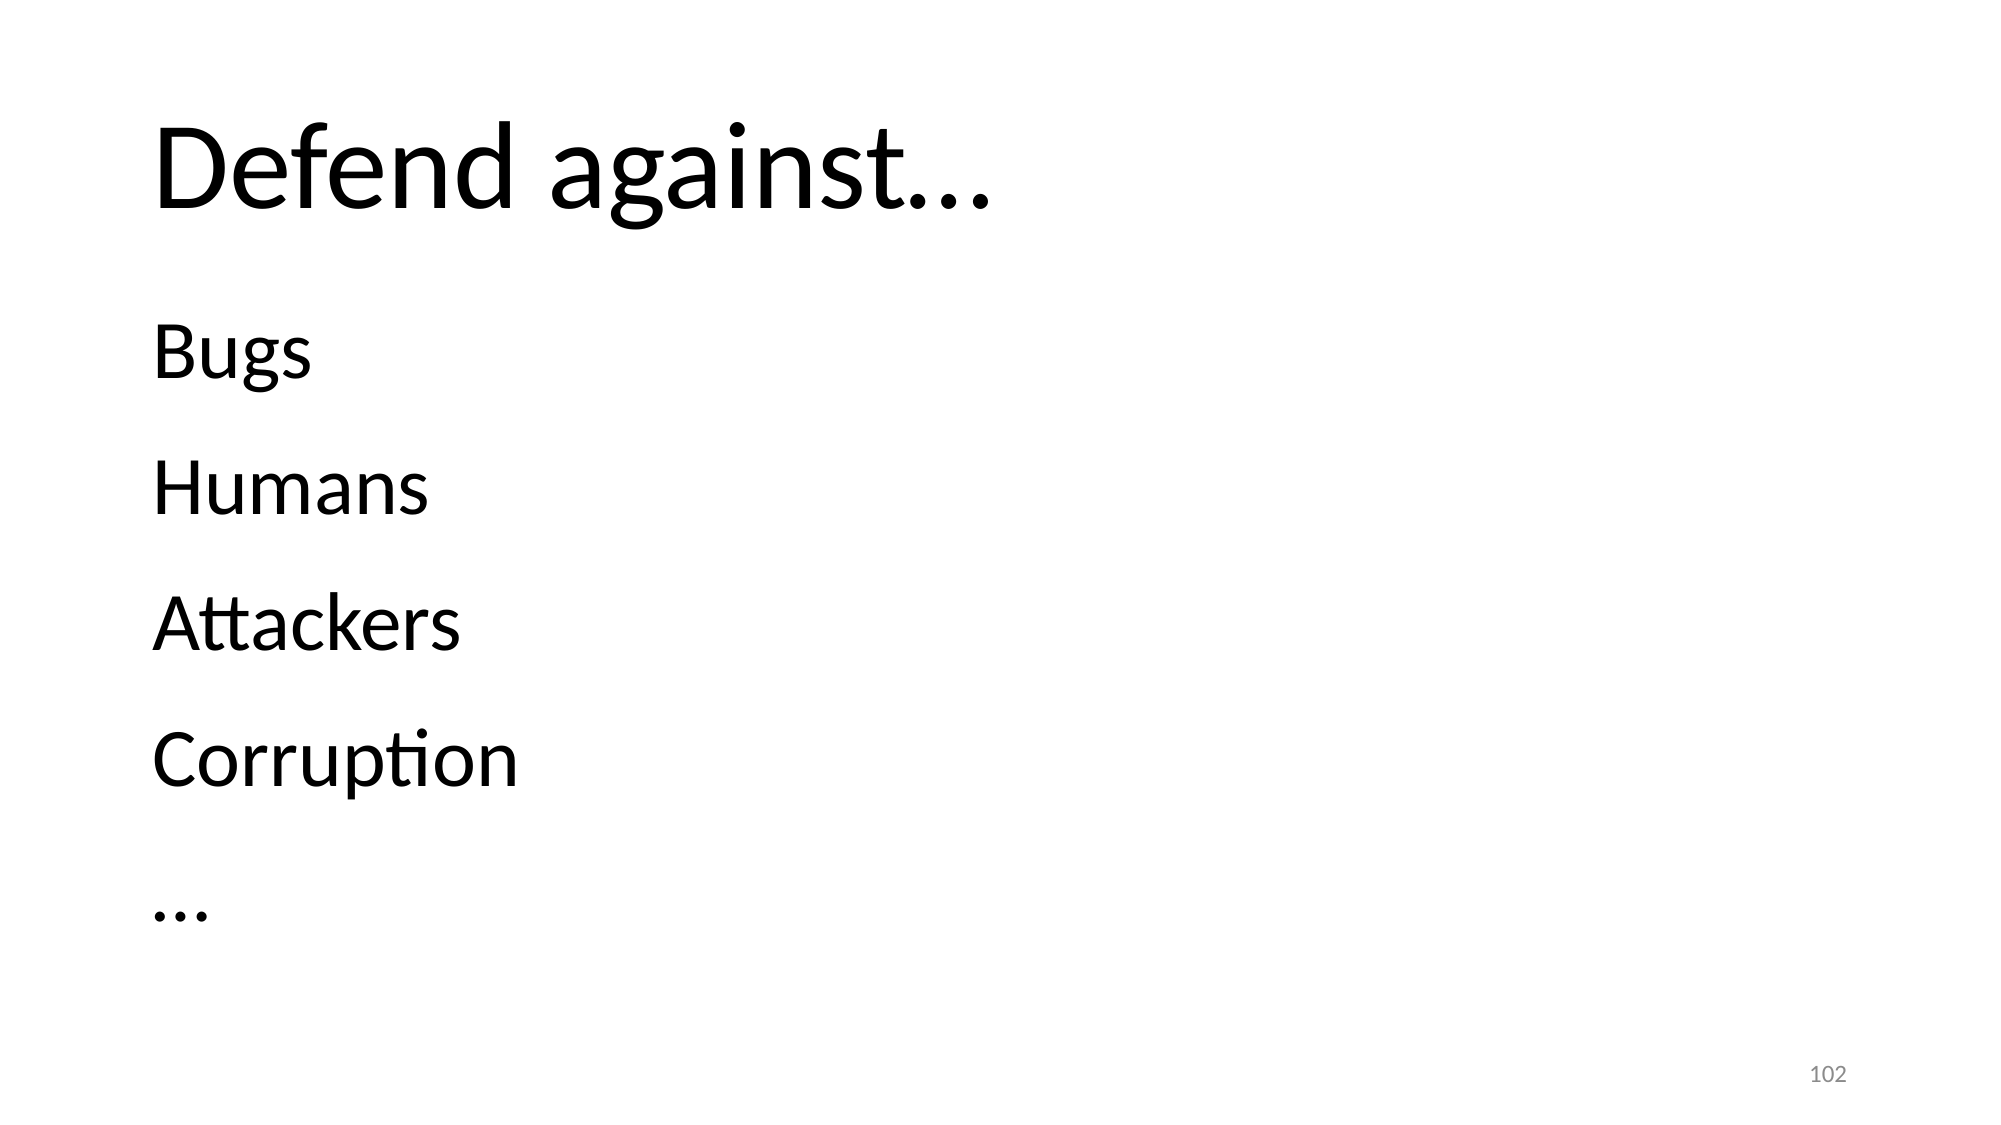

# Defend against…
Bugs
Humans
Attackers
Corruption
…
102